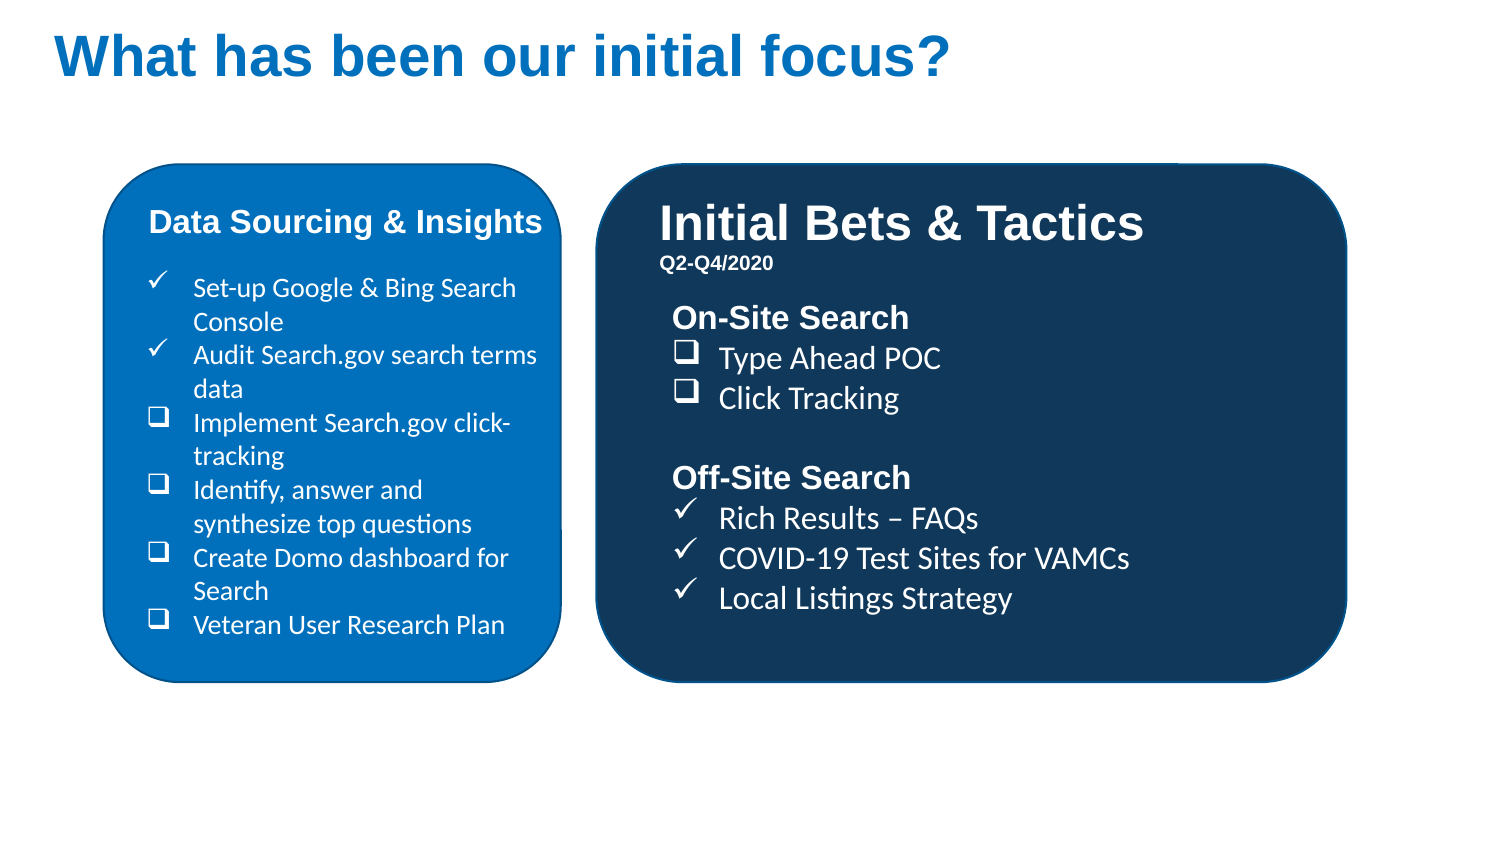

# What has been our initial focus?

Initial Bets & Tactics
Q2-Q4/2020
Data Sourcing & Insights
Set-up Google & Bing Search Console
Audit Search.gov search terms data
Implement Search.gov click-tracking
Identify, answer and synthesize top questions
Create Domo dashboard for Search
Veteran User Research Plan
On-Site Search
Type Ahead POC
Click Tracking

Off-Site Search
Rich Results – FAQs
COVID-19 Test Sites for VAMCs
Local Listings Strategy